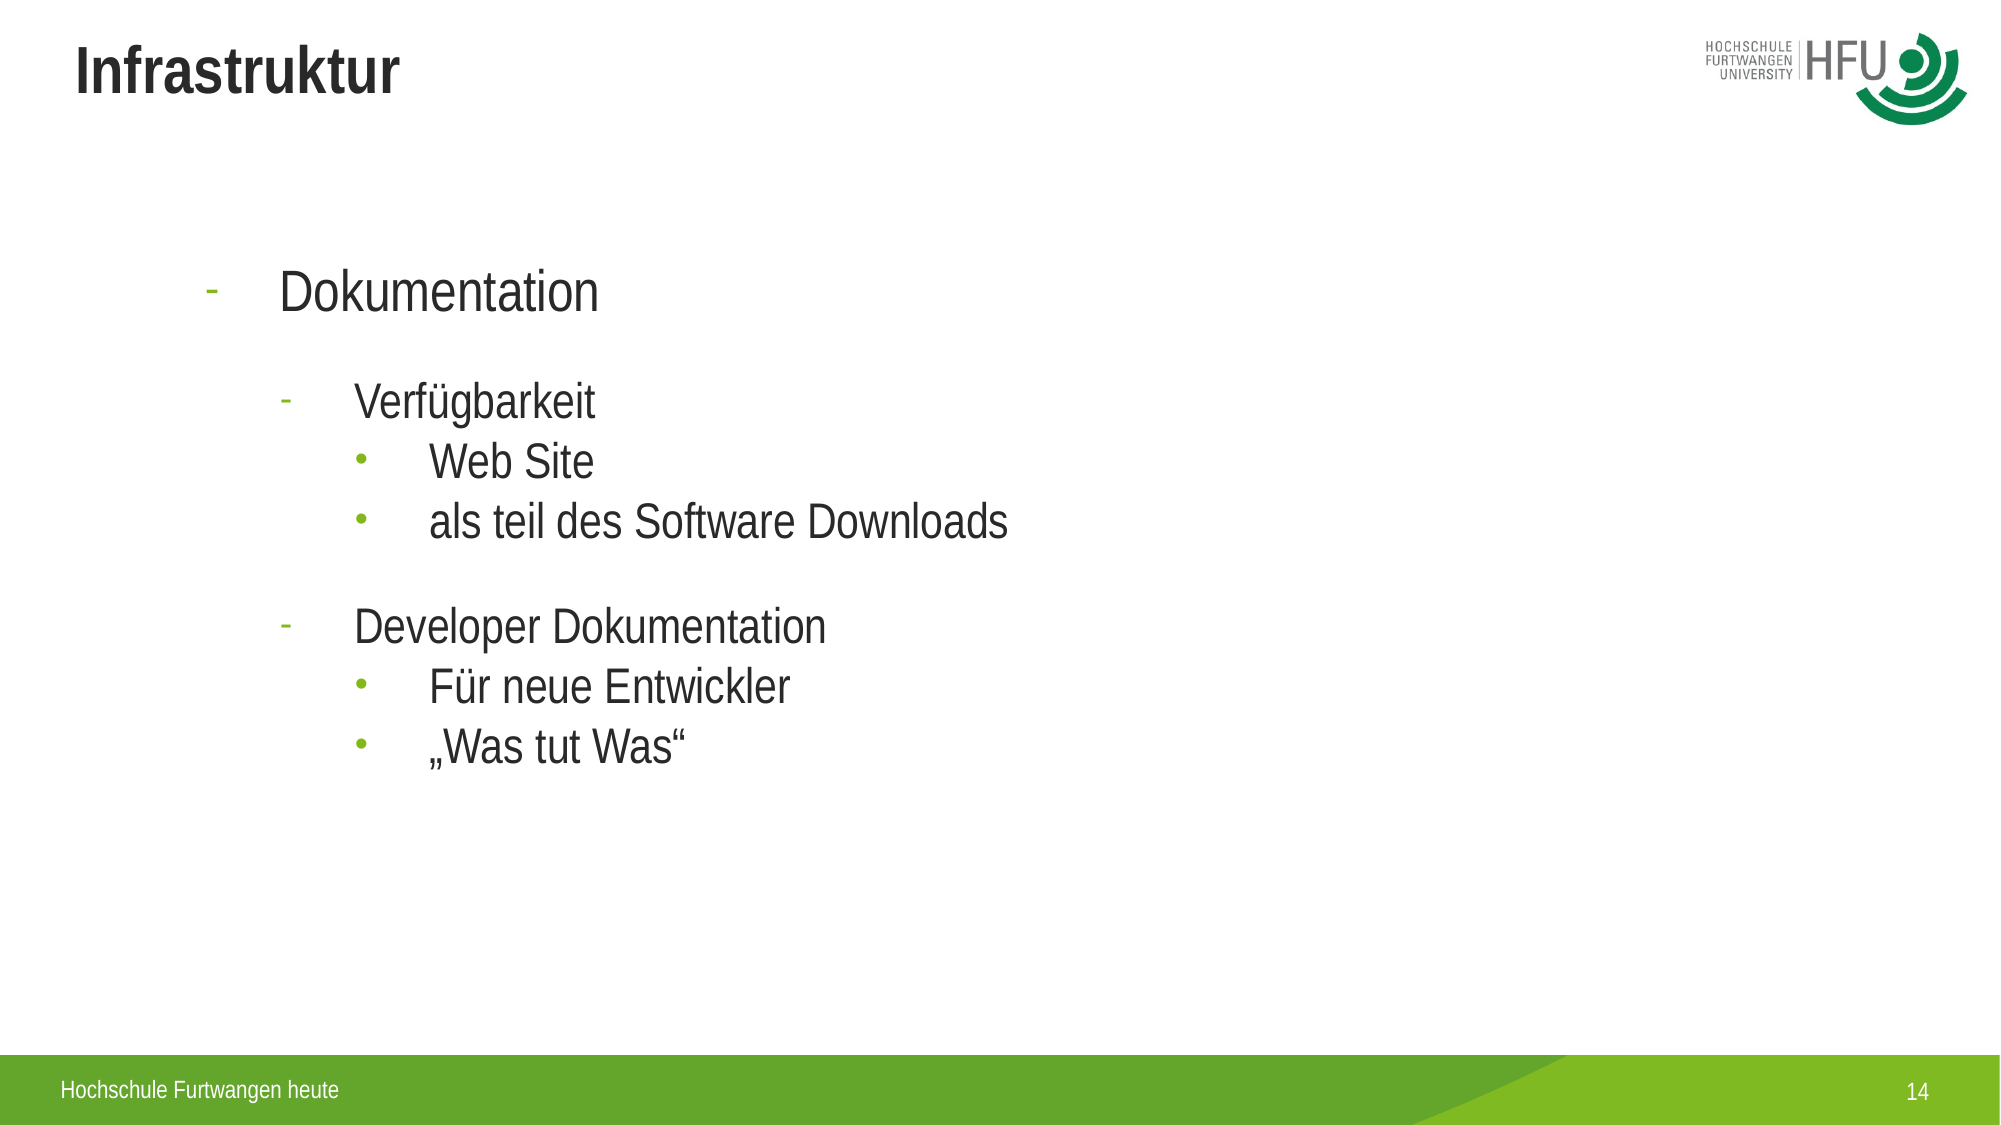

Infrastruktur

Dokumentation

Verfügbarkeit
Web Site
als teil des Software Downloads

Developer Dokumentation
Für neue Entwickler
„Was tut Was“

14
Hochschule Furtwangen heute